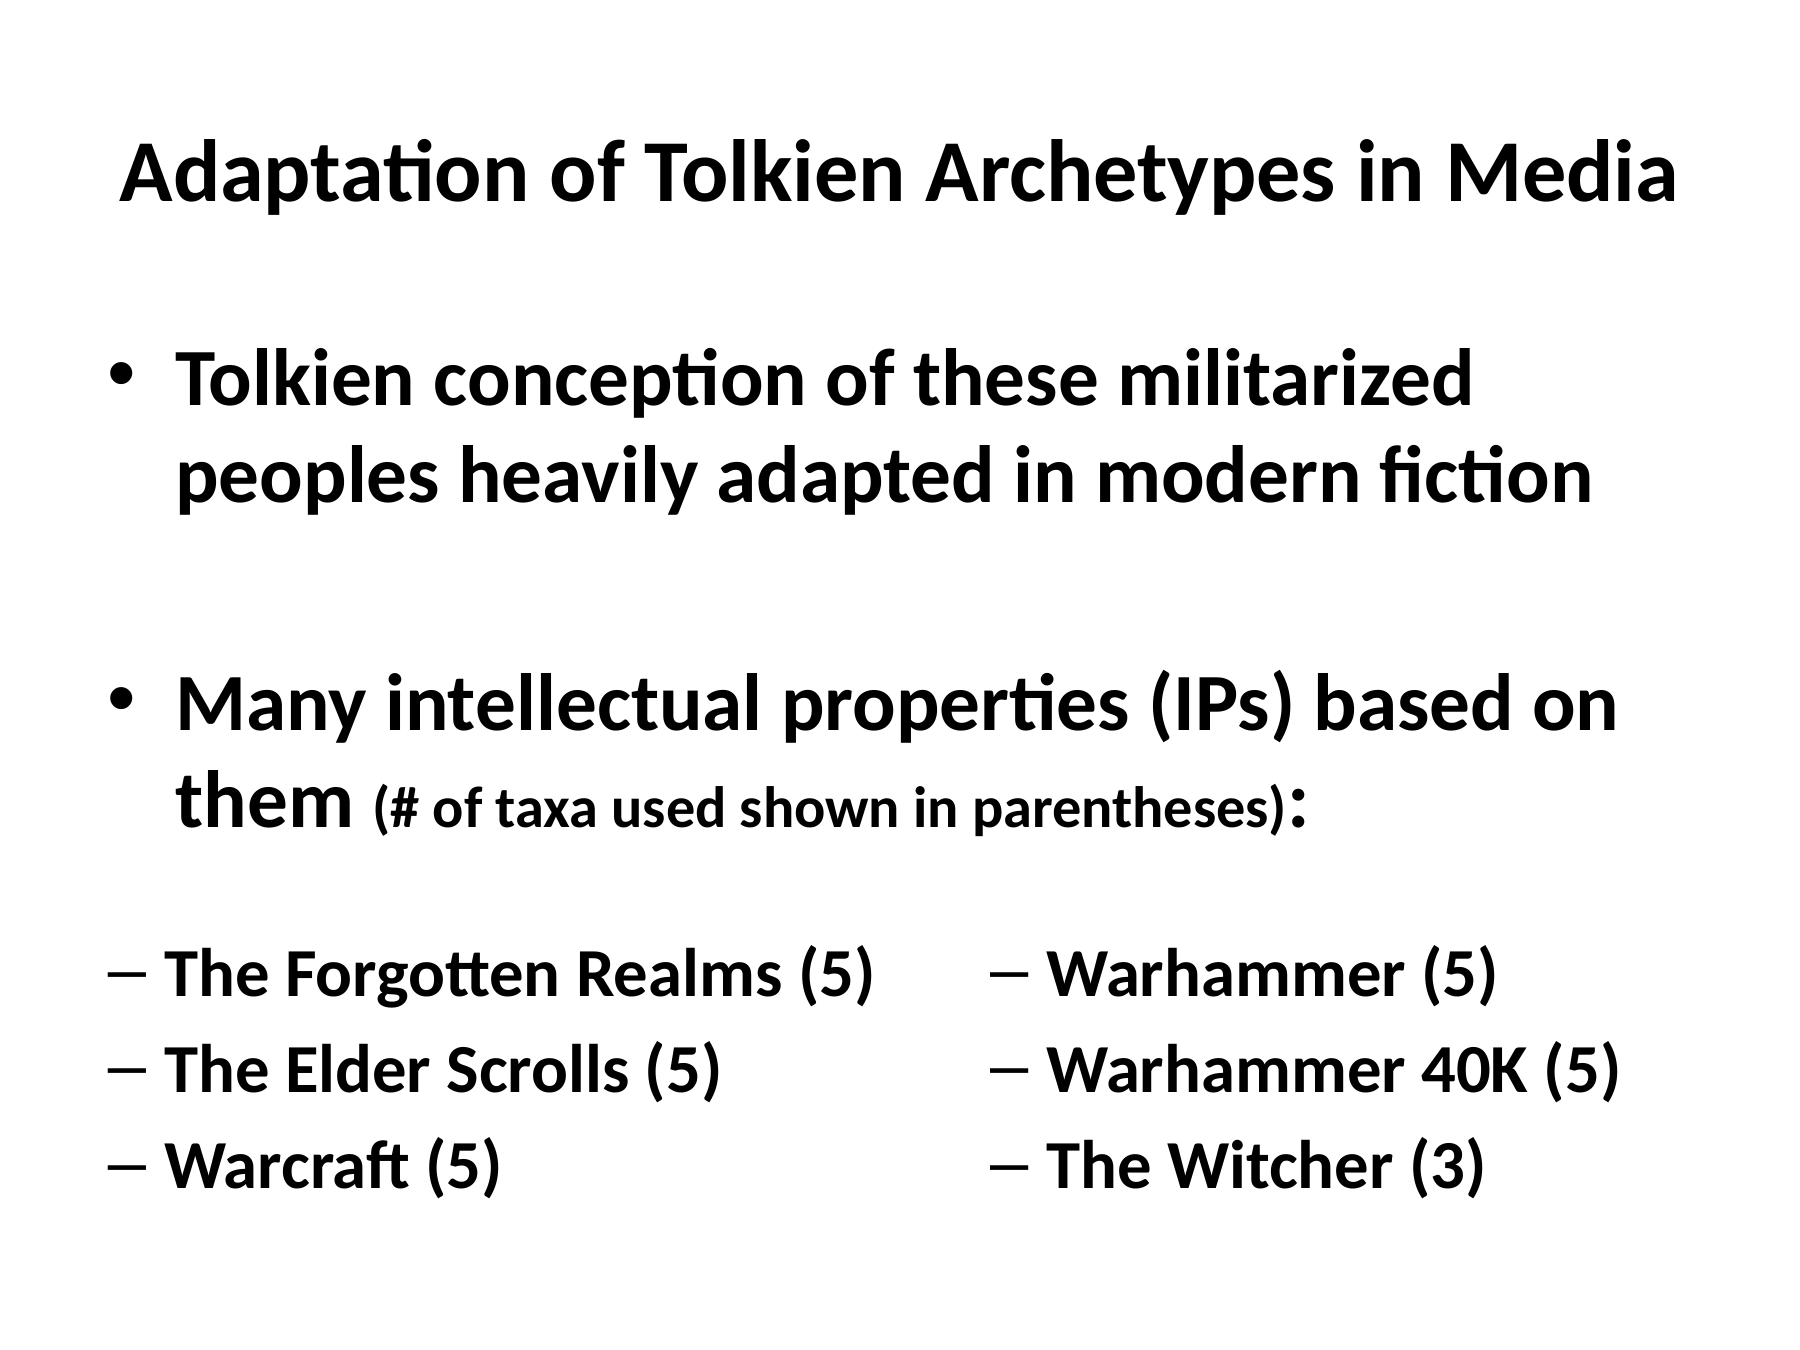

# Adaptation of Tolkien Archetypes in Media
Tolkien conception of these militarized peoples heavily adapted in modern fiction

Many intellectual properties (IPs) based on them (# of taxa used shown in parentheses):
The Forgotten Realms (5)
The Elder Scrolls (5)
Warcraft (5)
Warhammer (5)
Warhammer 40K (5)
The Witcher (3)